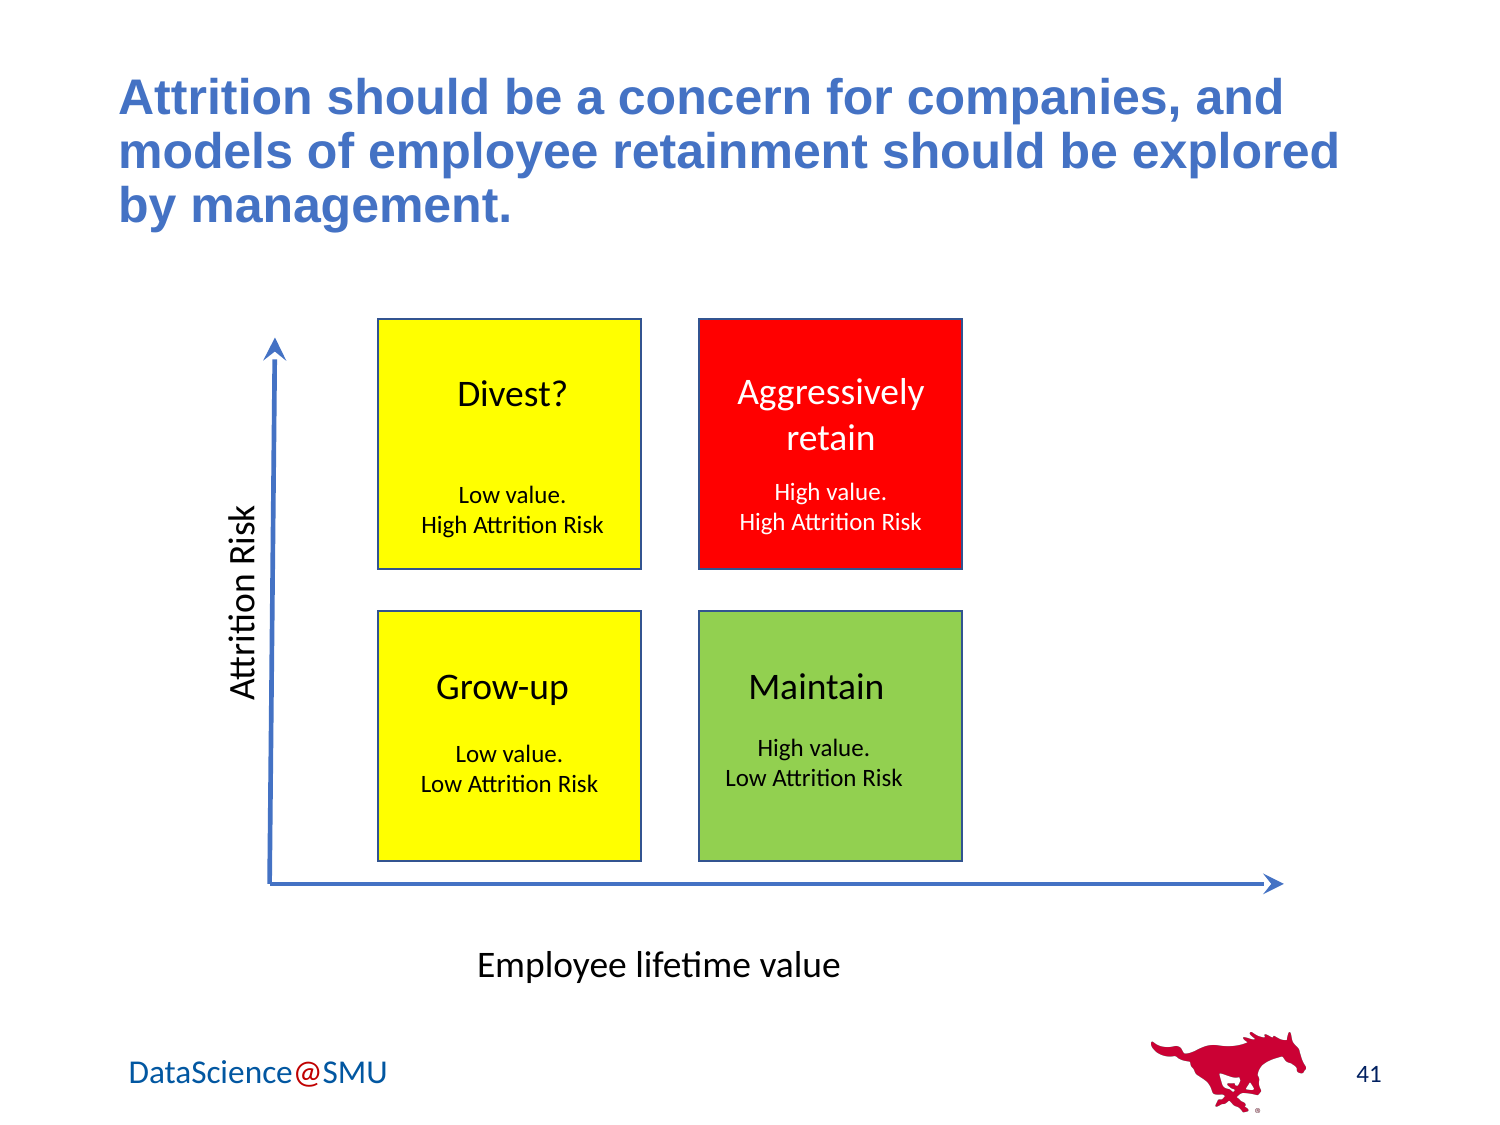

Attrition should be a concern for companies, and models of employee retainment should be explored by management.

Aggressively retain
Divest?
High value.
High Attrition Risk
Low value.
High Attrition Risk
Attrition Risk

Grow-up
Maintain
High value.
Low Attrition Risk
Low value.
Low Attrition Risk
Employee lifetime value
41